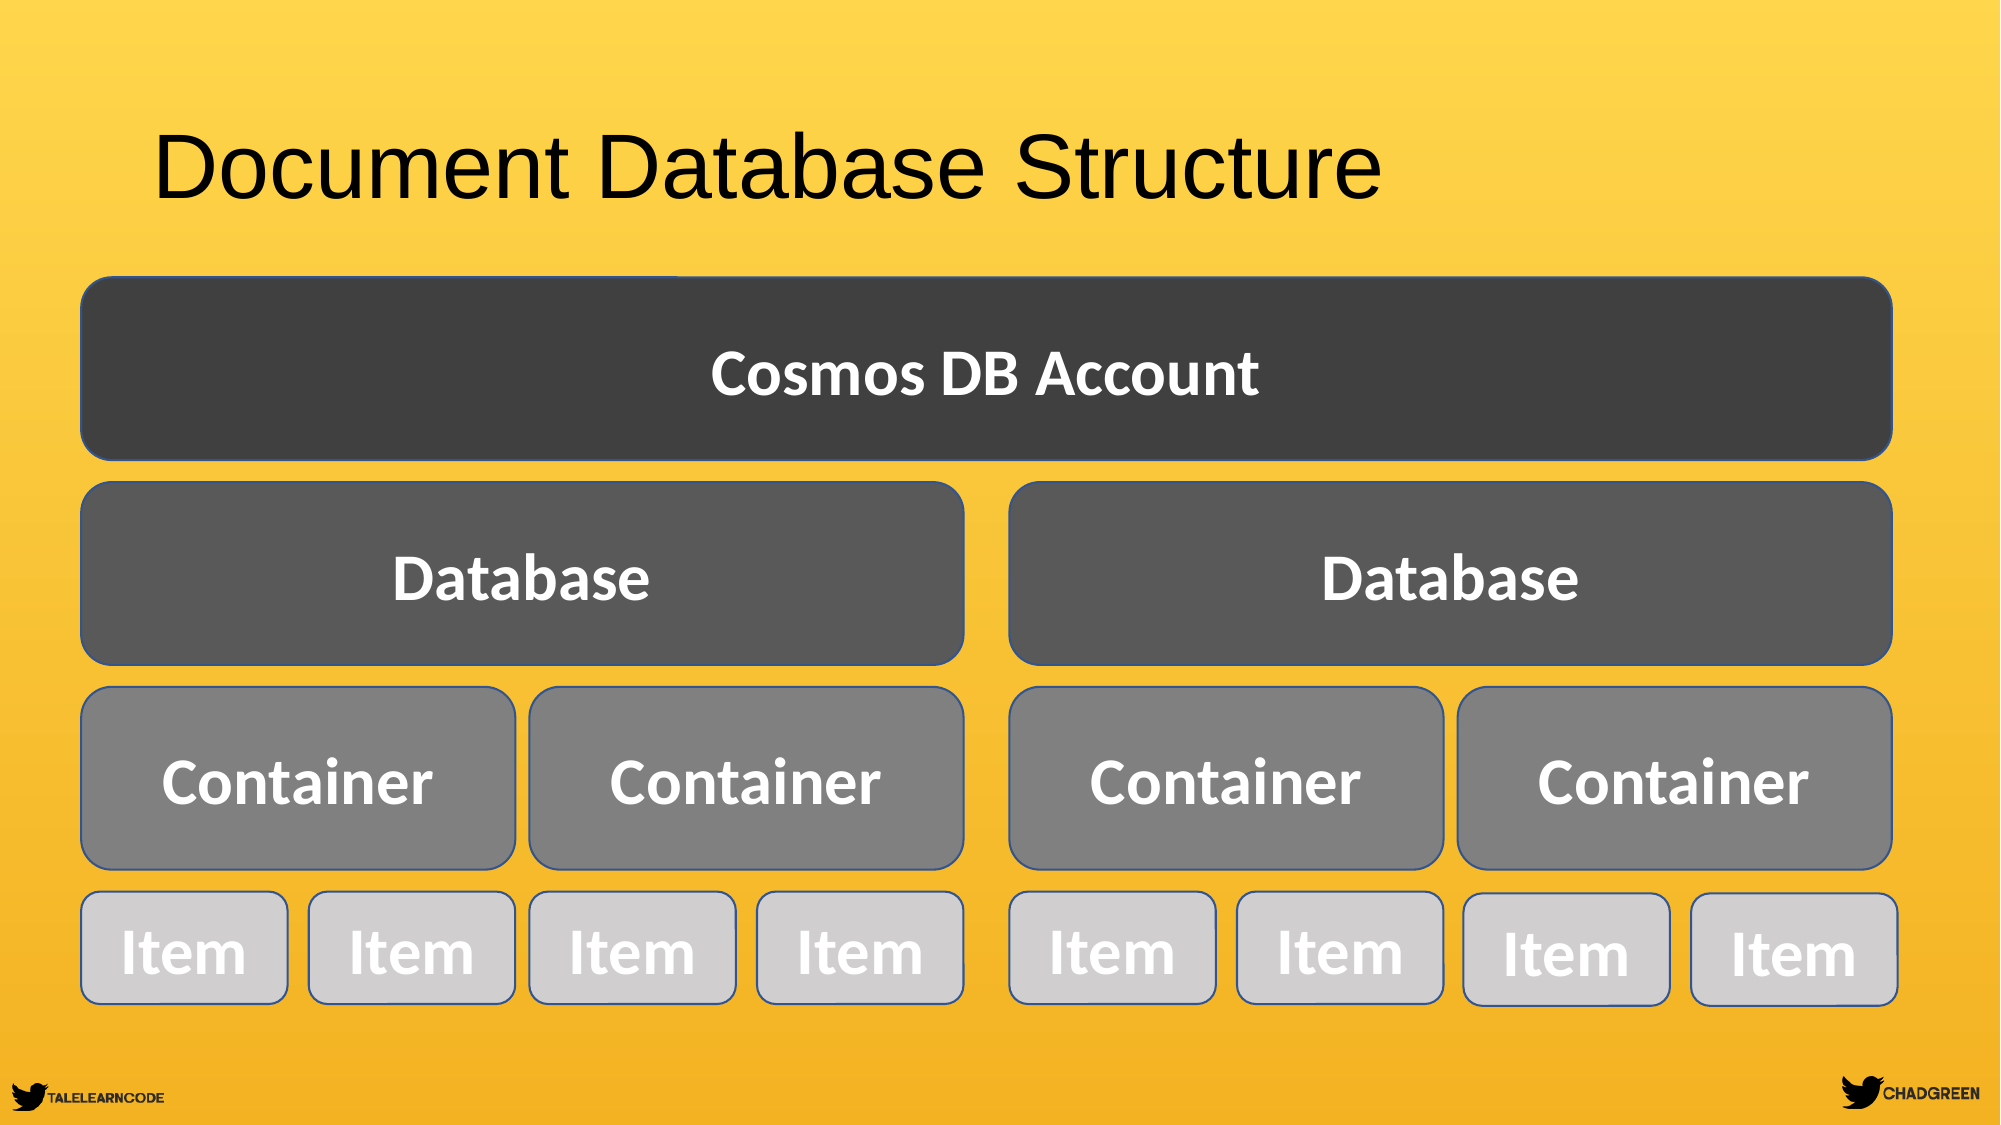

# Document Database Structure
Cosmos DB Account
Database
Database
Container
Container
Container
Container
Item
Item
Item
Item
Item
Item
Item
Item